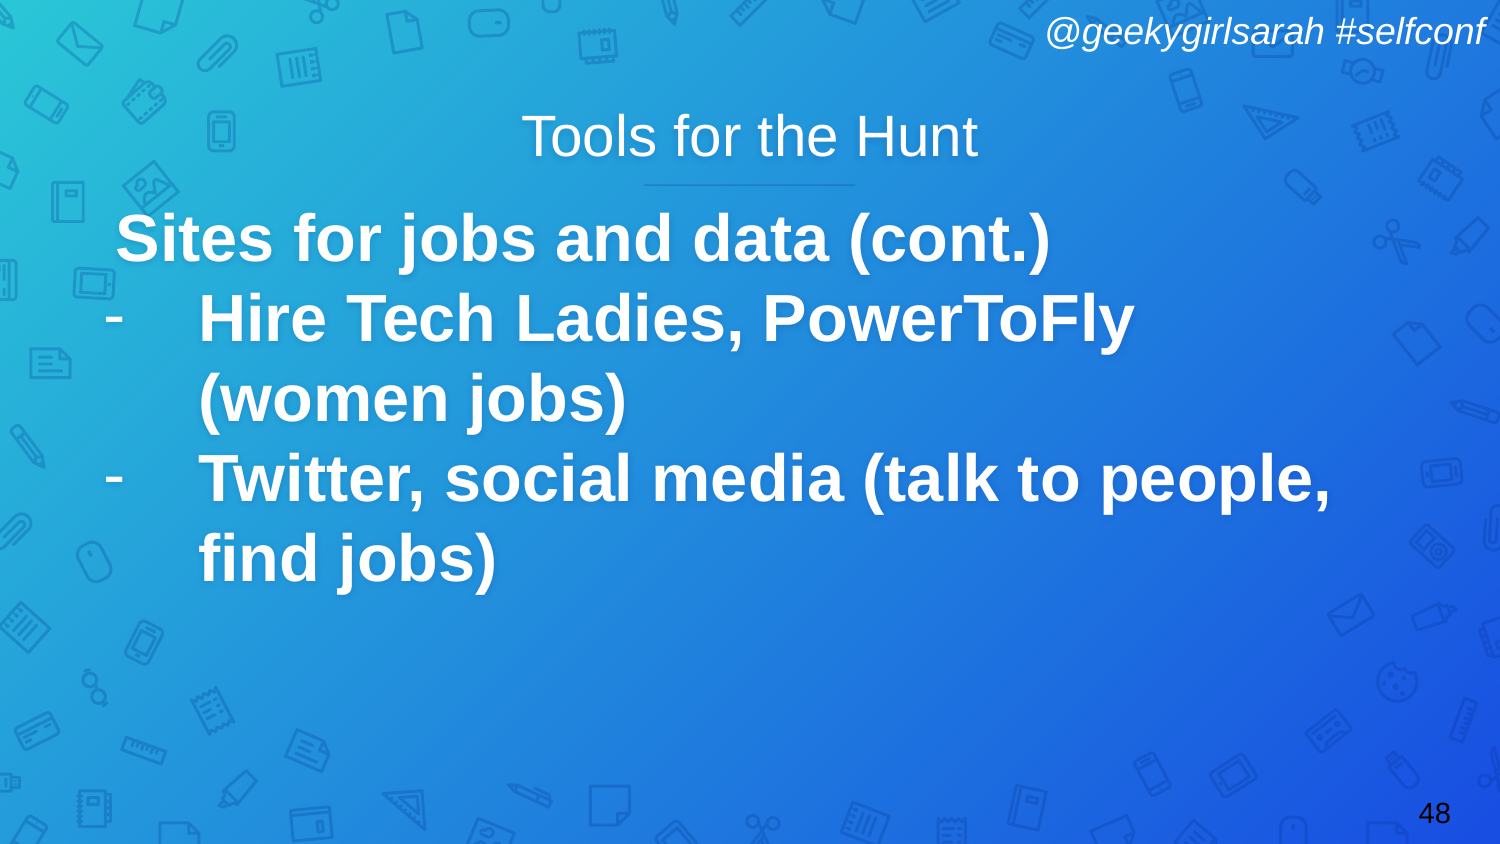

# Tools for the Hunt
Sites for jobs and data (cont.)
Hire Tech Ladies, PowerToFly (women jobs)
Twitter, social media (talk to people, find jobs)
48